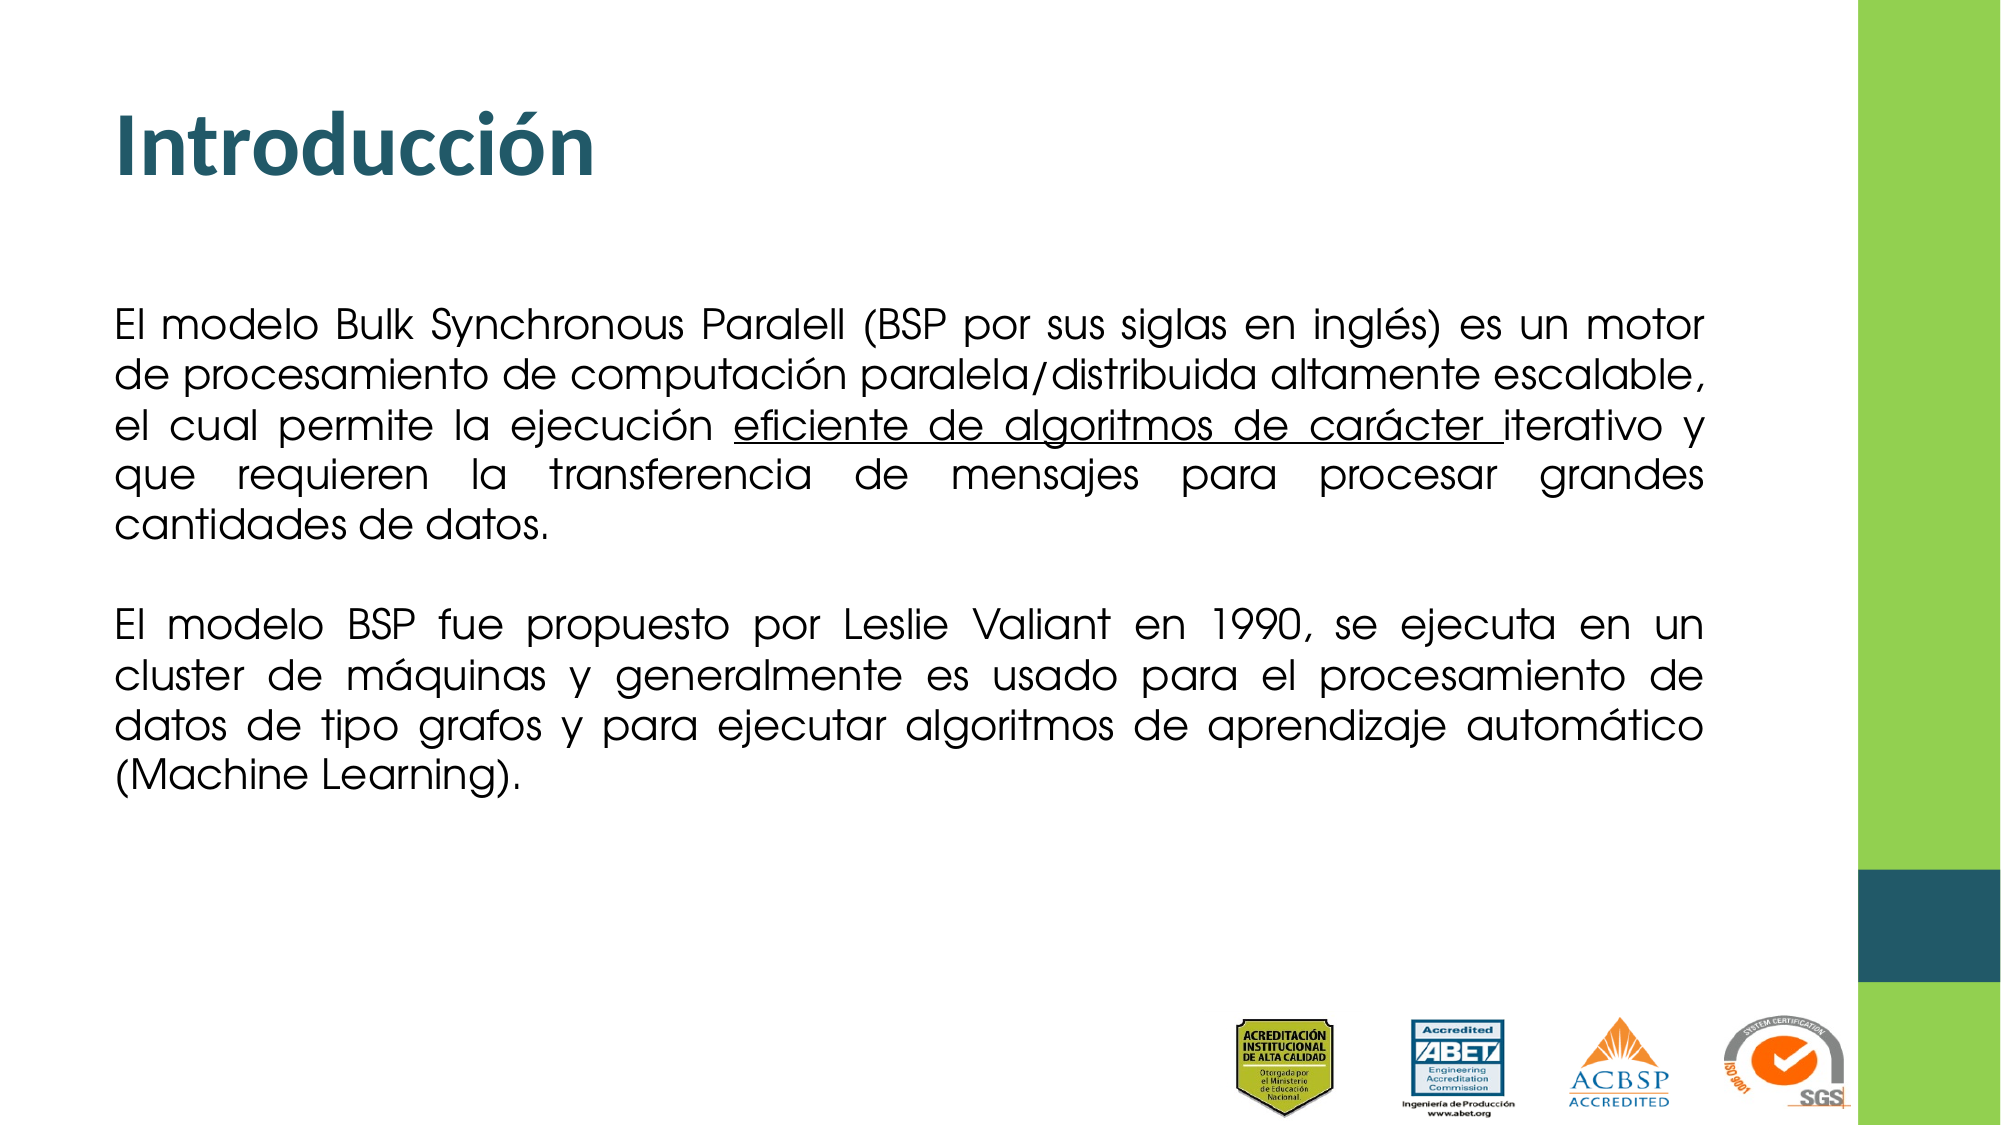

# Introducción
El modelo Bulk Synchronous Paralell (BSP por sus siglas en inglés) es un motor de procesamiento de computación paralela/distribuida altamente escalable, el cual permite la ejecución eficiente de algoritmos de carácter iterativo y que requieren la transferencia de mensajes para procesar grandes cantidades de datos.

El modelo BSP fue propuesto por Leslie Valiant en 1990, se ejecuta en un cluster de máquinas y generalmente es usado para el procesamiento de datos de tipo grafos y para ejecutar algoritmos de aprendizaje automático (Machine Learning).